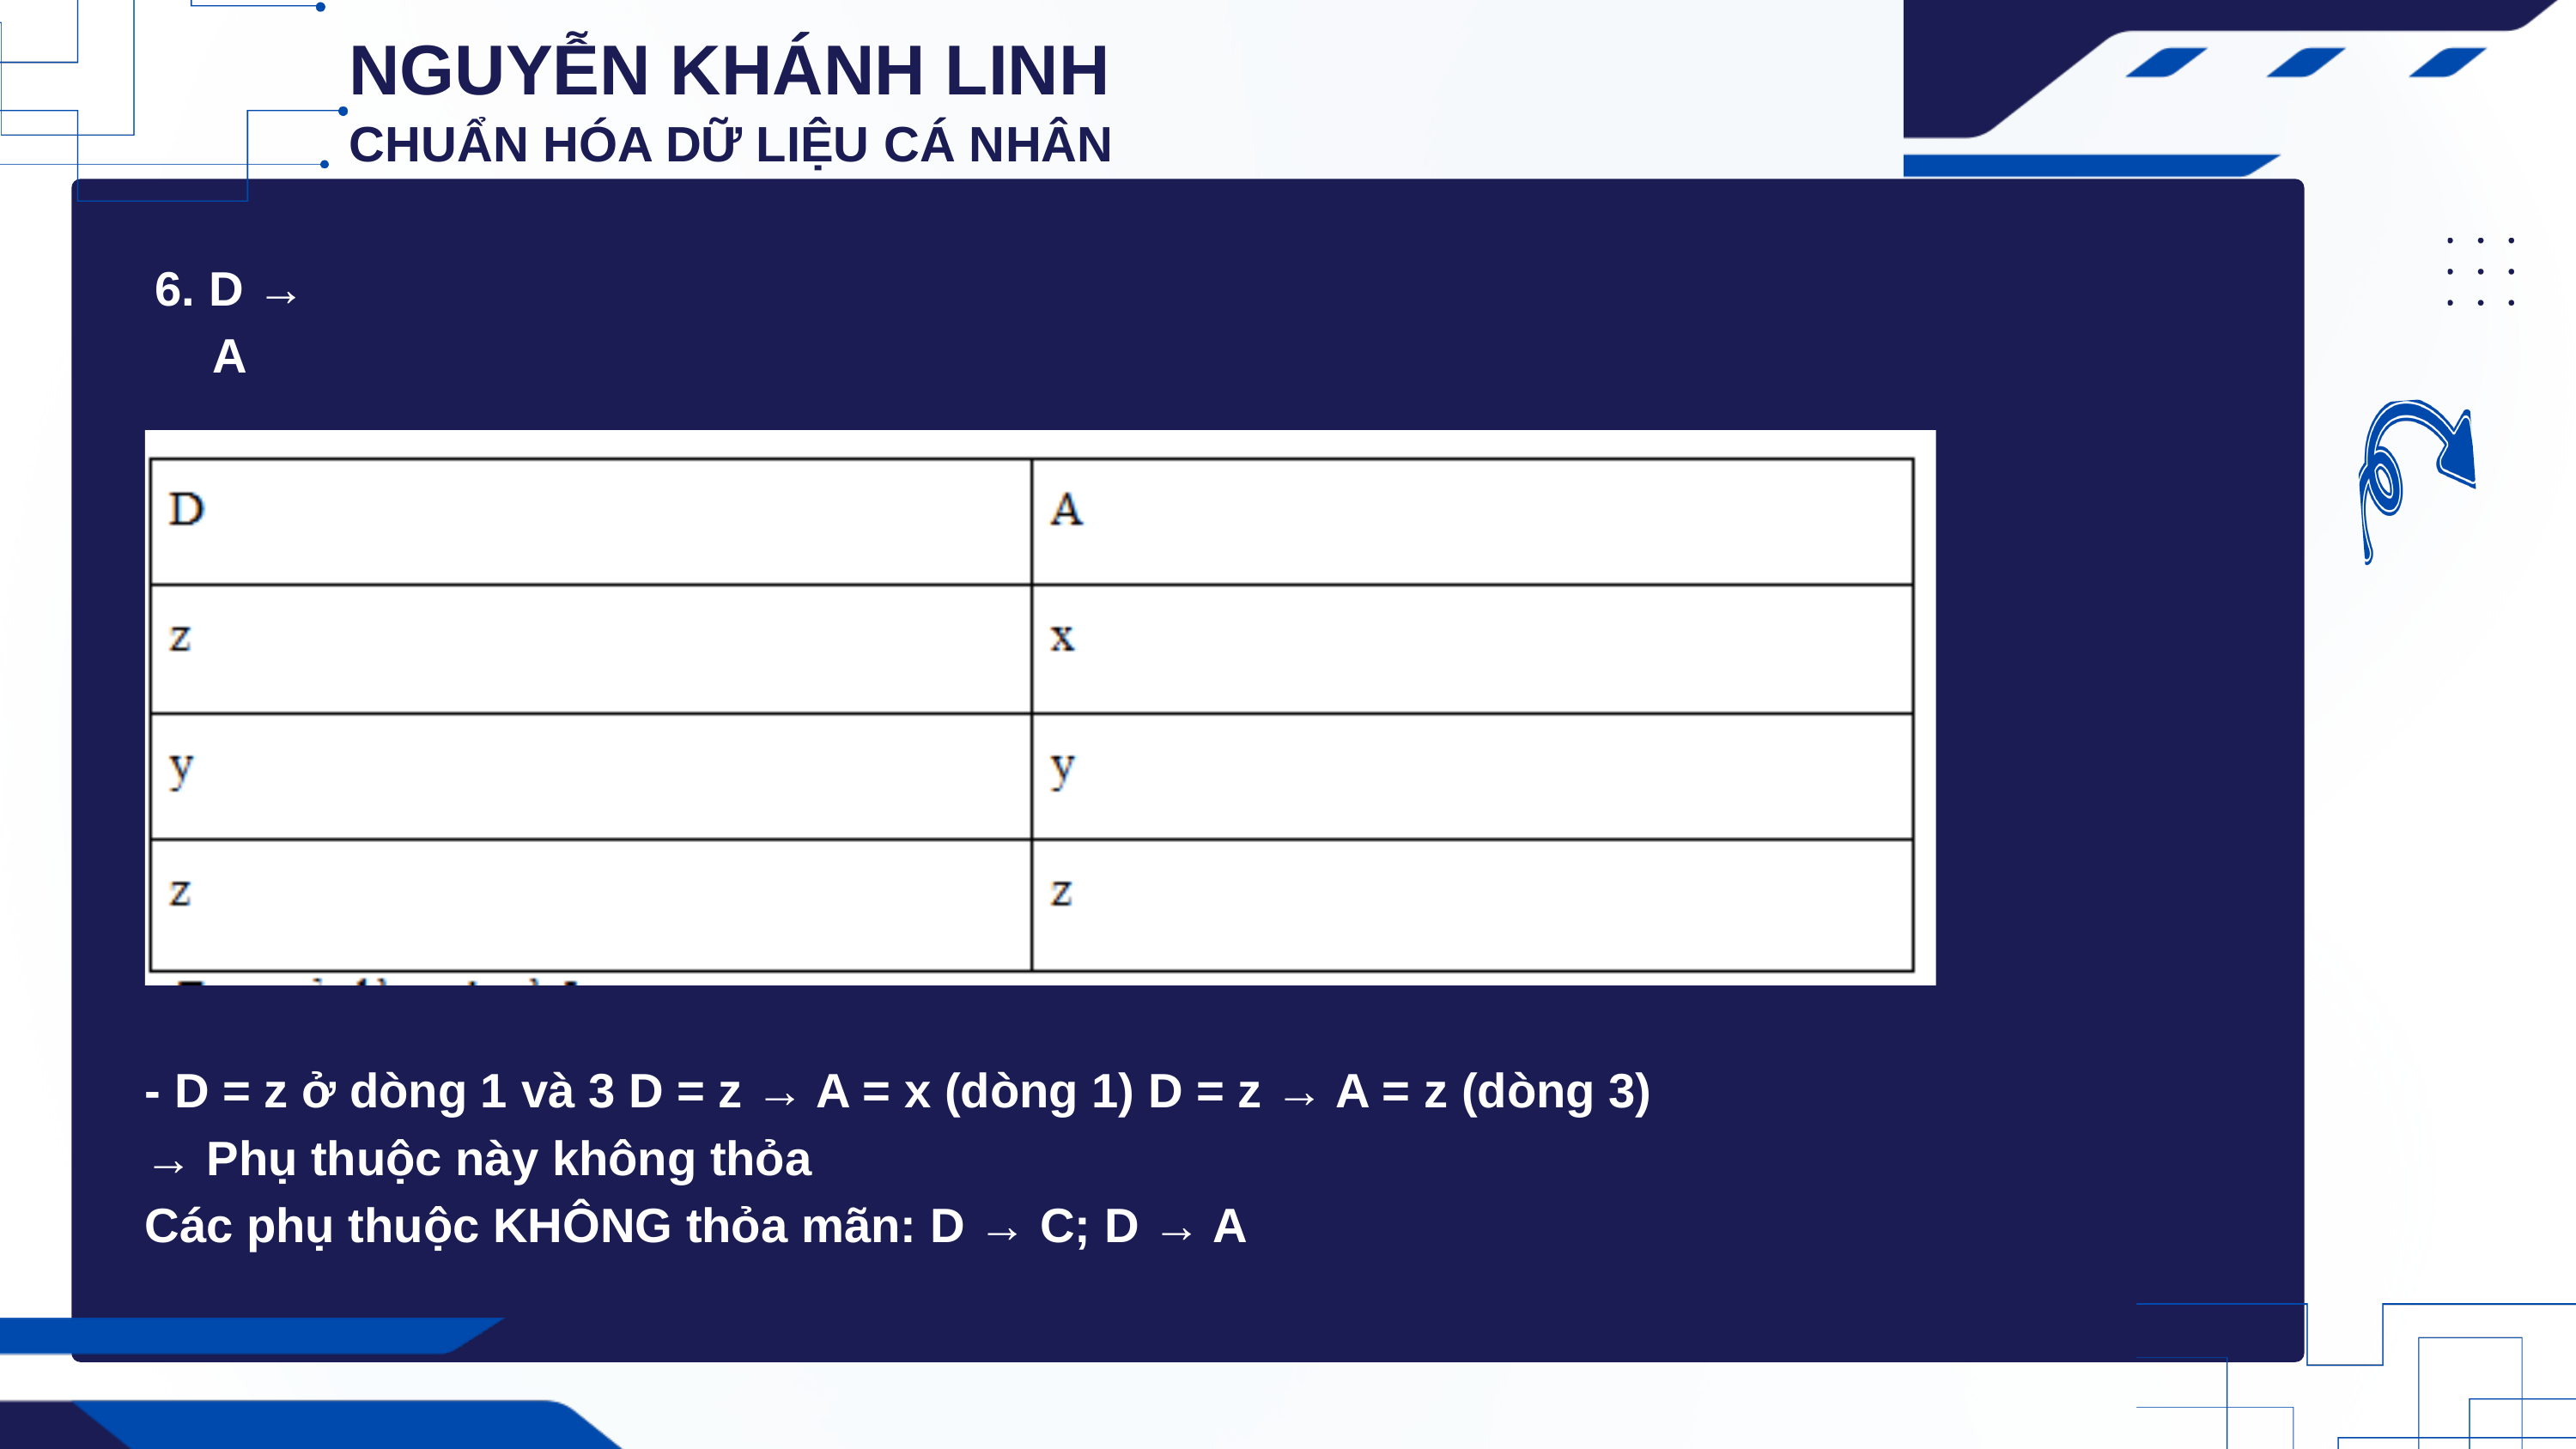

NGUYỄN KHÁNH LINH
CHUẨN HÓA DỮ LIỆU CÁ NHÂN

6. D → A

- D = z ở dòng 1 và 3 D = z → A = x (dòng 1) D = z → A = z (dòng 3)
→ Phụ thuộc này không thỏa
Các phụ thuộc KHÔNG thỏa mãn: D → C; D → A